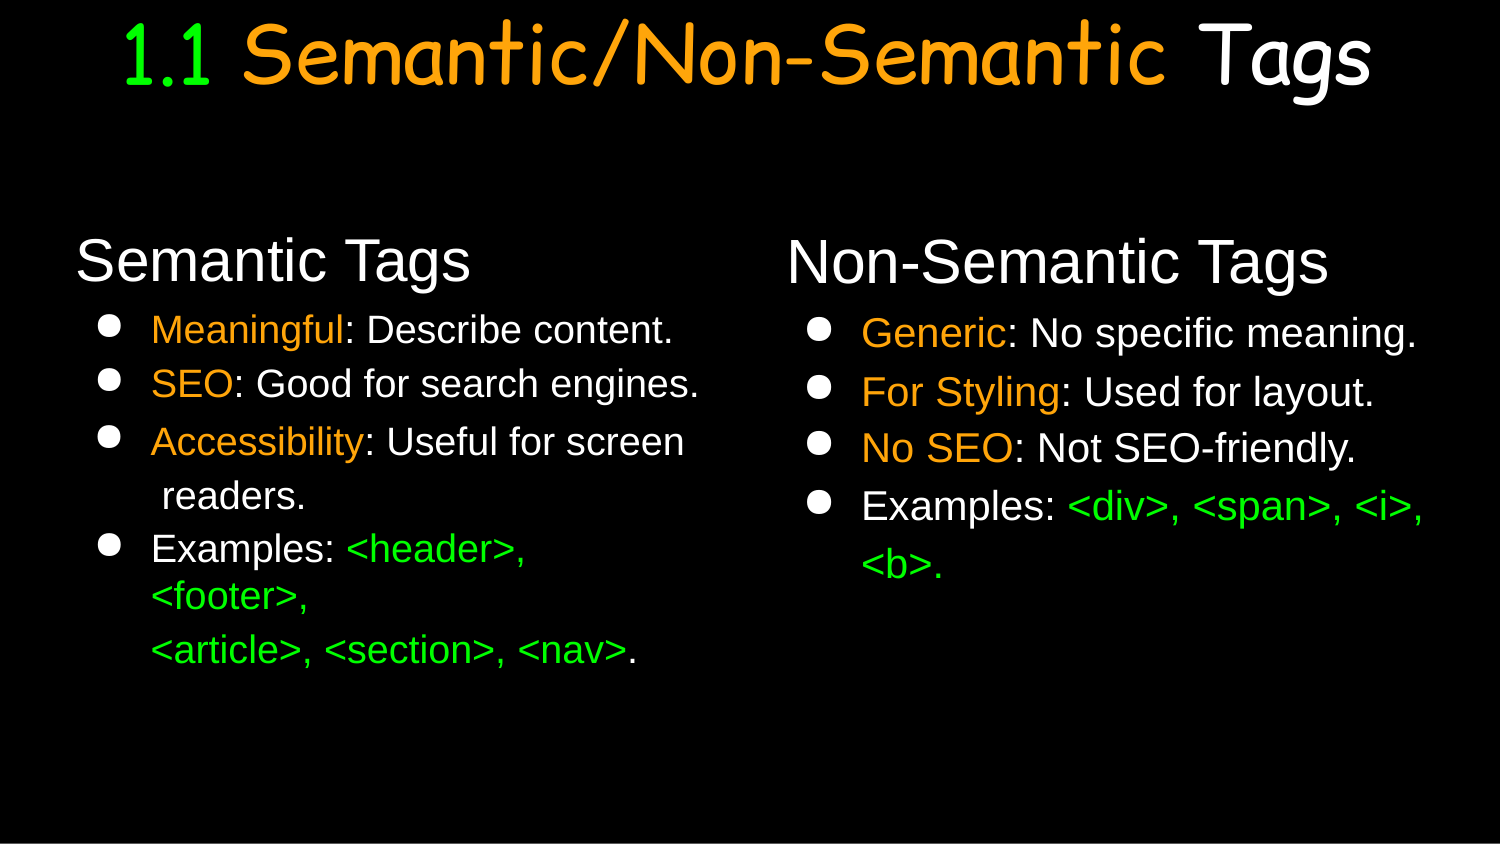

# 1.1 Semantic/Non-Semantic Tags
Non-Semantic Tags
Semantic Tags
Generic: No specific meaning.
For Styling: Used for layout.
No SEO: Not SEO-friendly.
Examples: <div>, <span>, <i>,
<b>.
Meaningful: Describe content.
SEO: Good for search engines.
Accessibility: Useful for screen  readers.
Examples: <header>, <footer>,
<article>, <section>, <nav>.